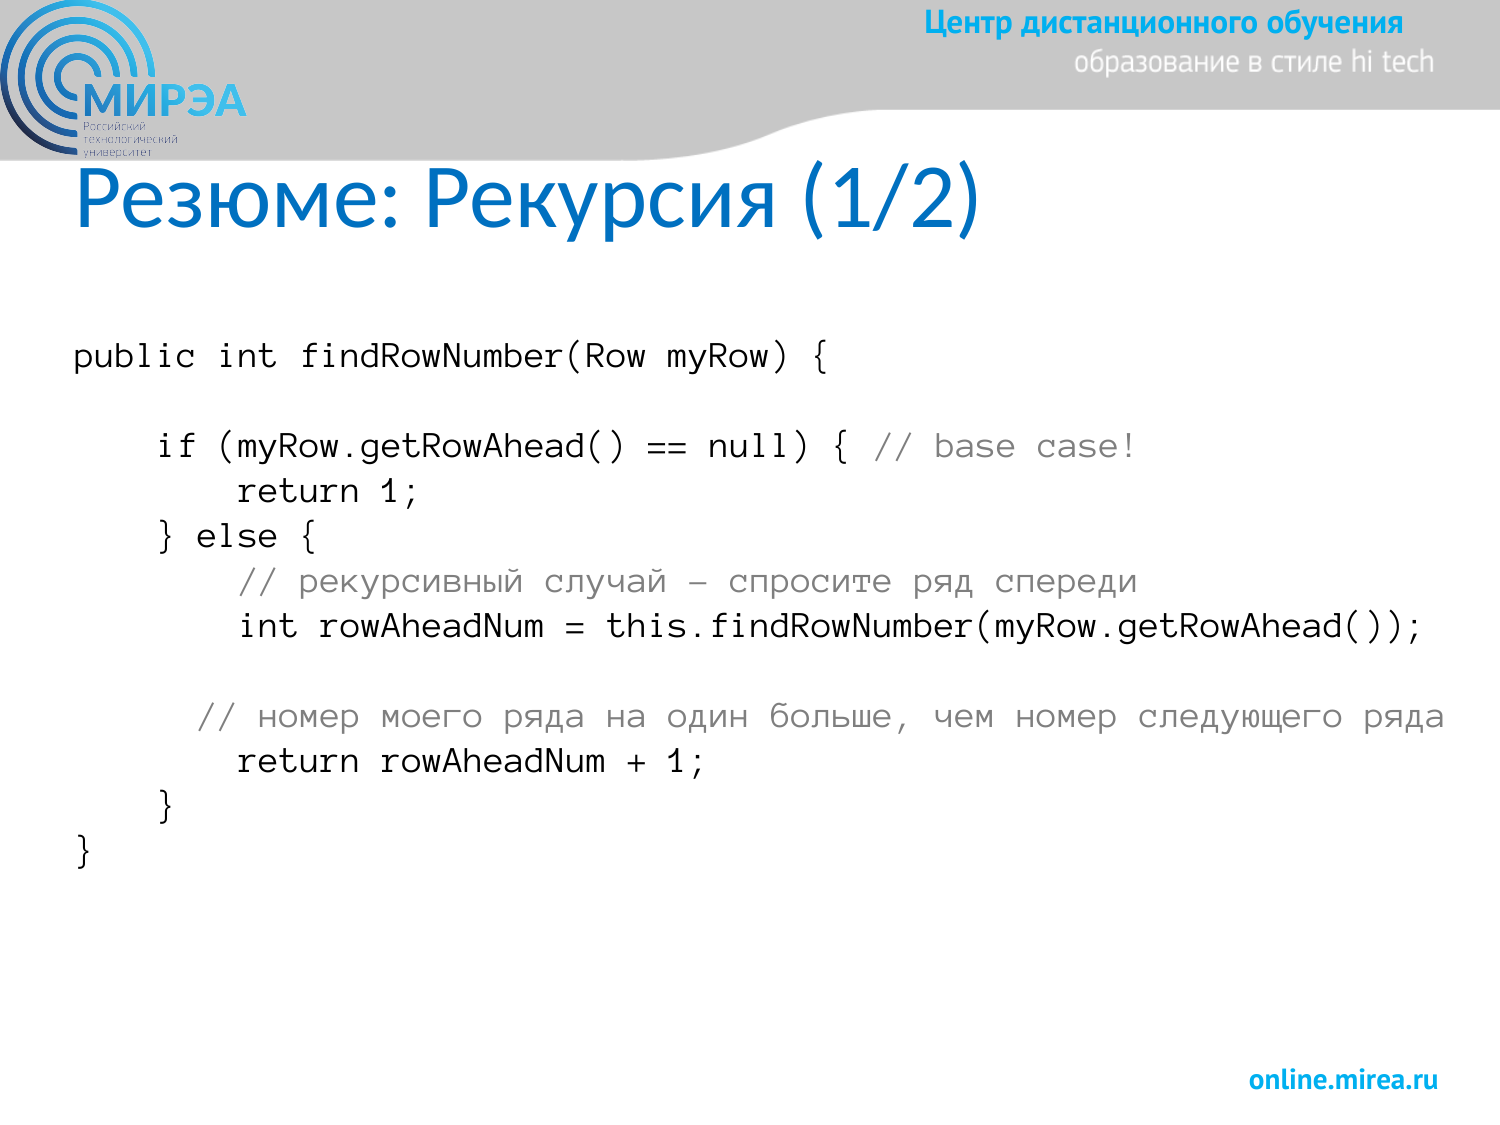

Резюме: Рекурсия (1/2)
public int findRowNumber(Row myRow) {

    if (myRow.getRowAhead() == null) { // base case!
        return 1;
    } else {
        // рекурсивный случай – спросите ряд спереди
        int rowAheadNum = this.findRowNumber(myRow.getRowAhead());

      // номер моего ряда на один больше, чем номер следующего ряда
        return rowAheadNum + 1;
    }
}